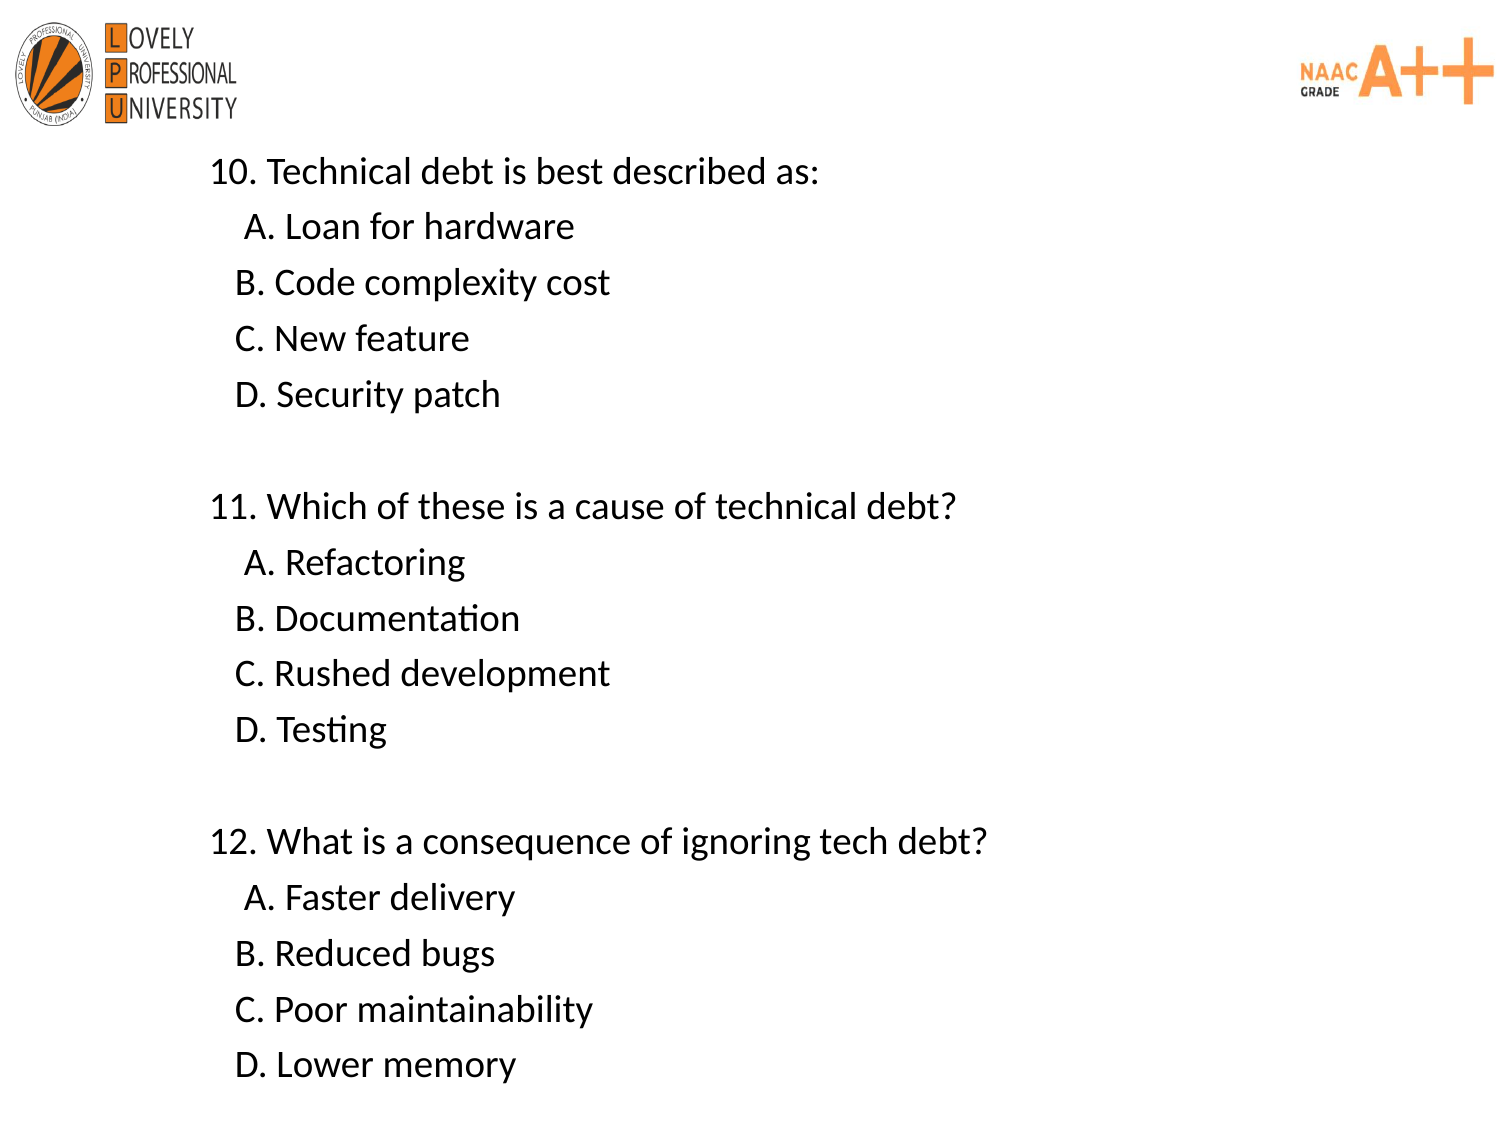

10. Technical debt is best described as:
    A. Loan for hardware
   B. Code complexity cost
   C. New feature
   D. Security patch

11. Which of these is a cause of technical debt?
    A. Refactoring
   B. Documentation
   C. Rushed development
   D. Testing

12. What is a consequence of ignoring tech debt?
    A. Faster delivery
   B. Reduced bugs
   C. Poor maintainability
   D. Lower memory